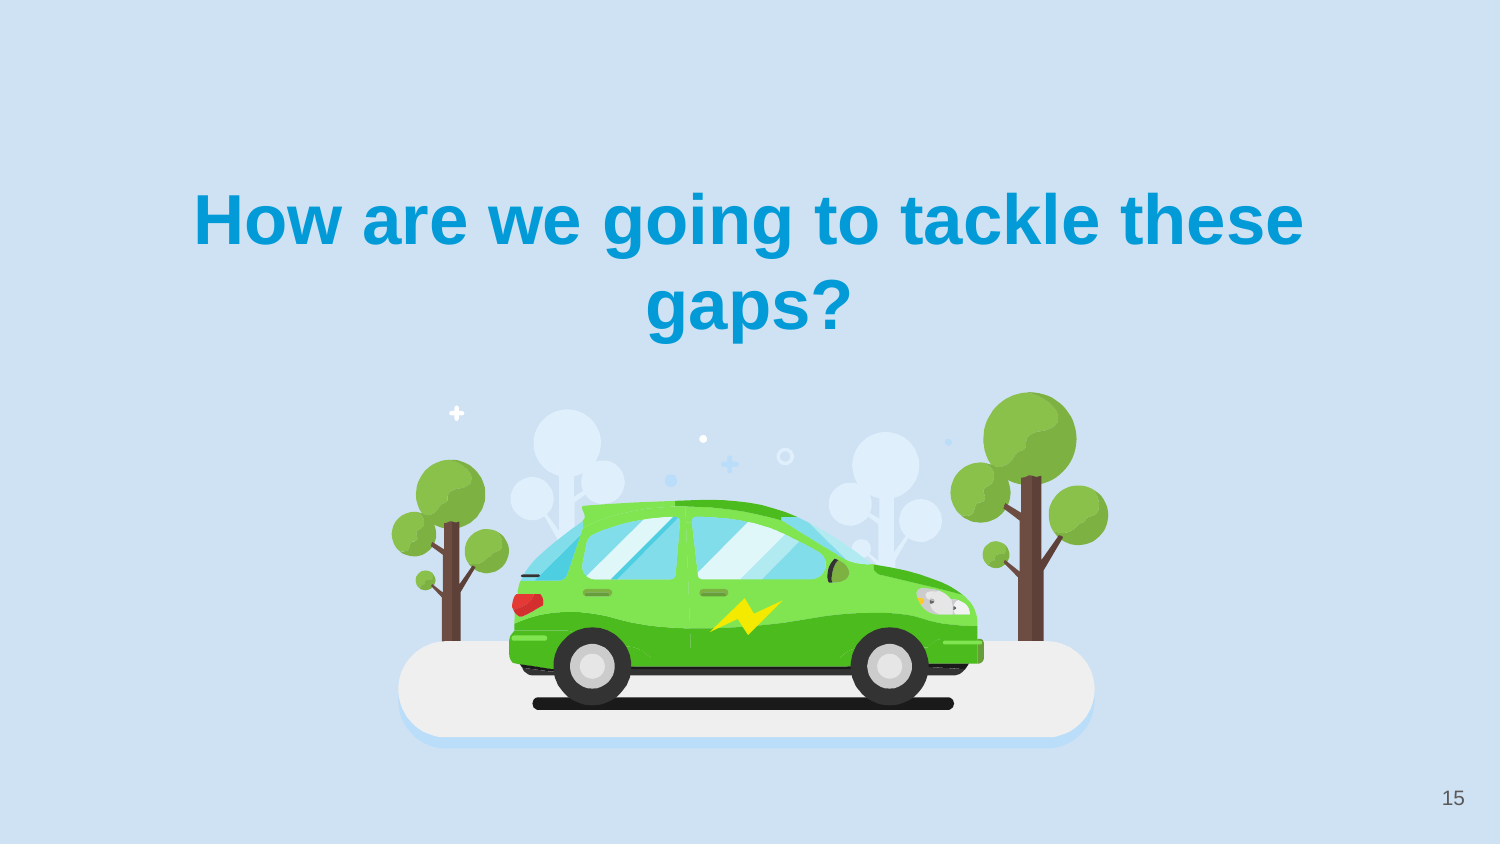

How are we going to tackle these gaps?

15